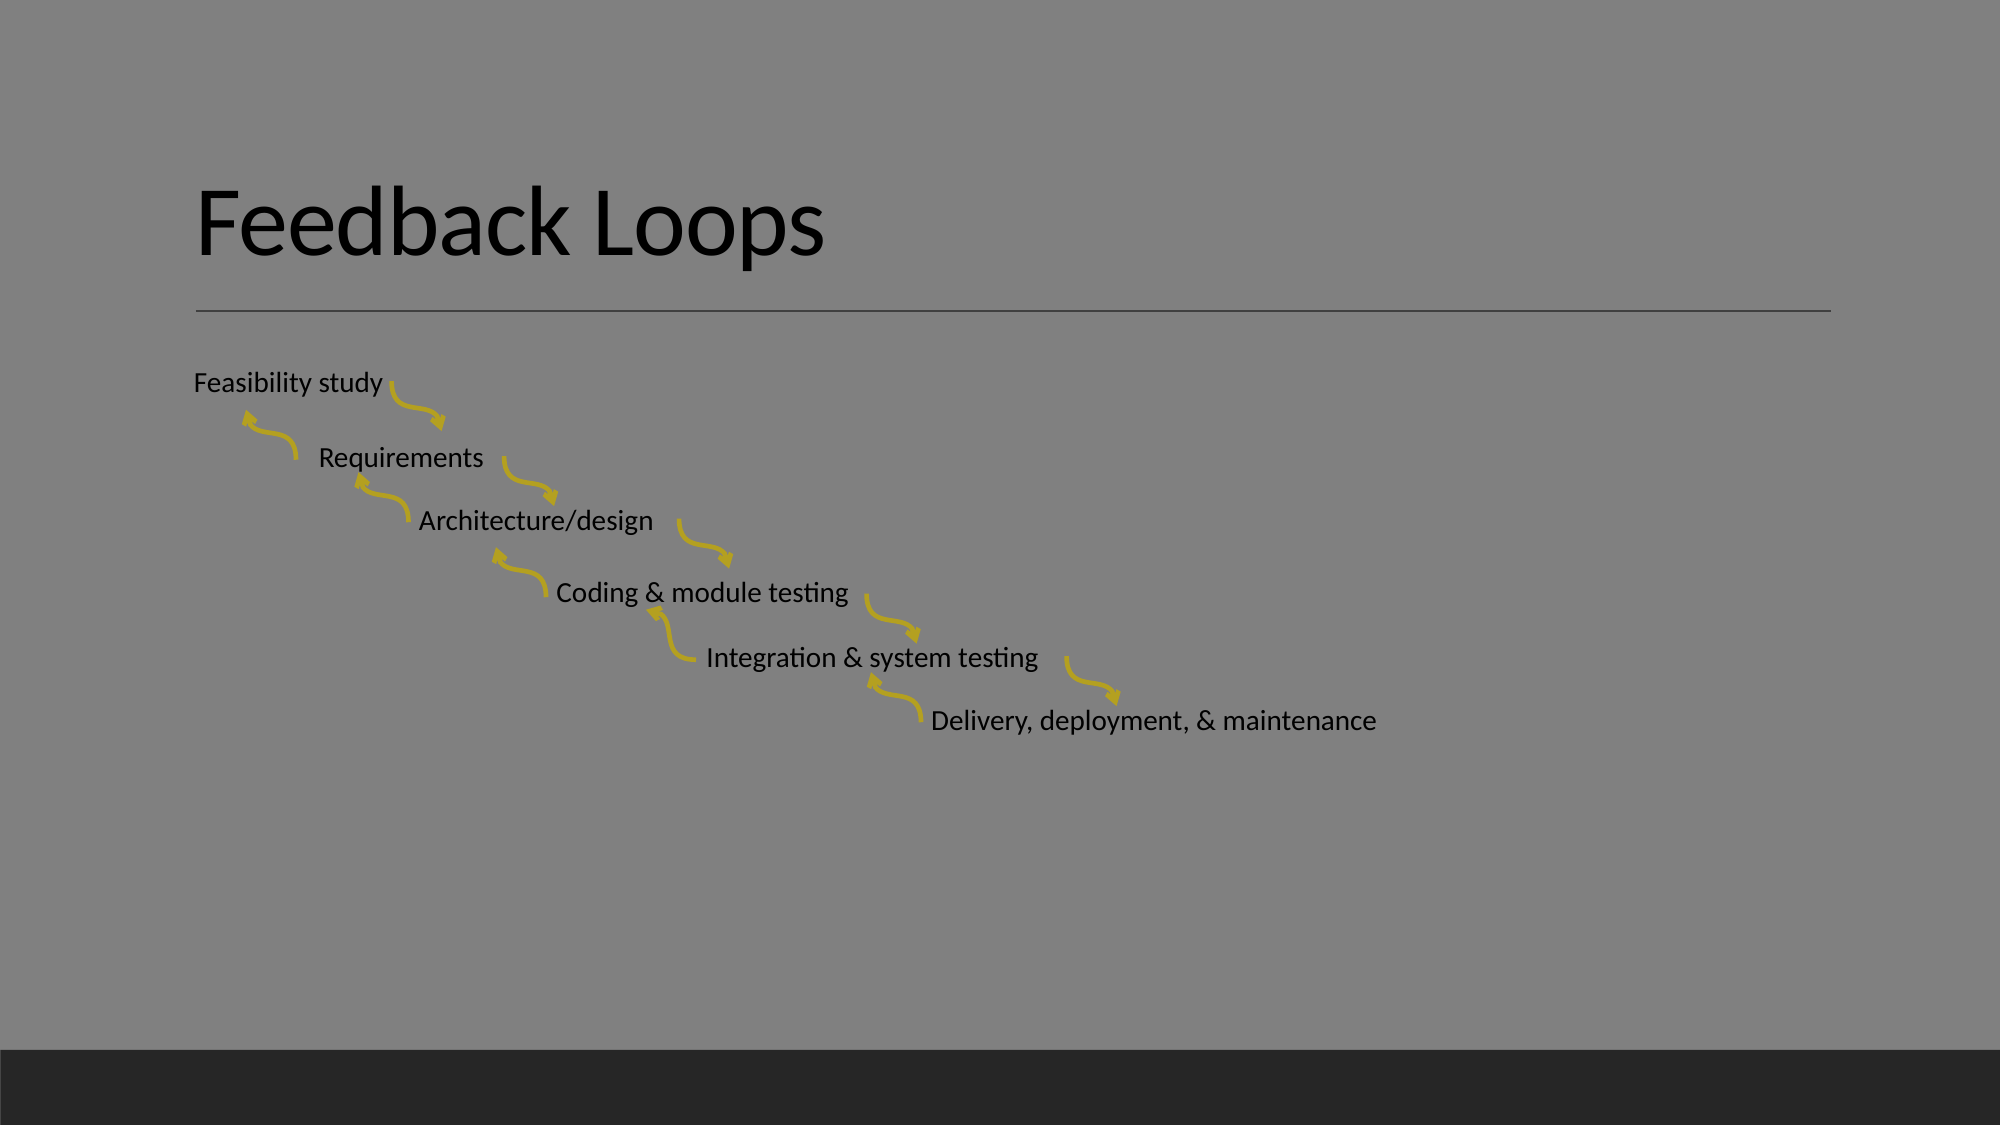

# Feedback Loops
Feasibility study
Requirements
Architecture/design
Coding & module testing
Integration & system testing
Delivery, deployment, & maintenance